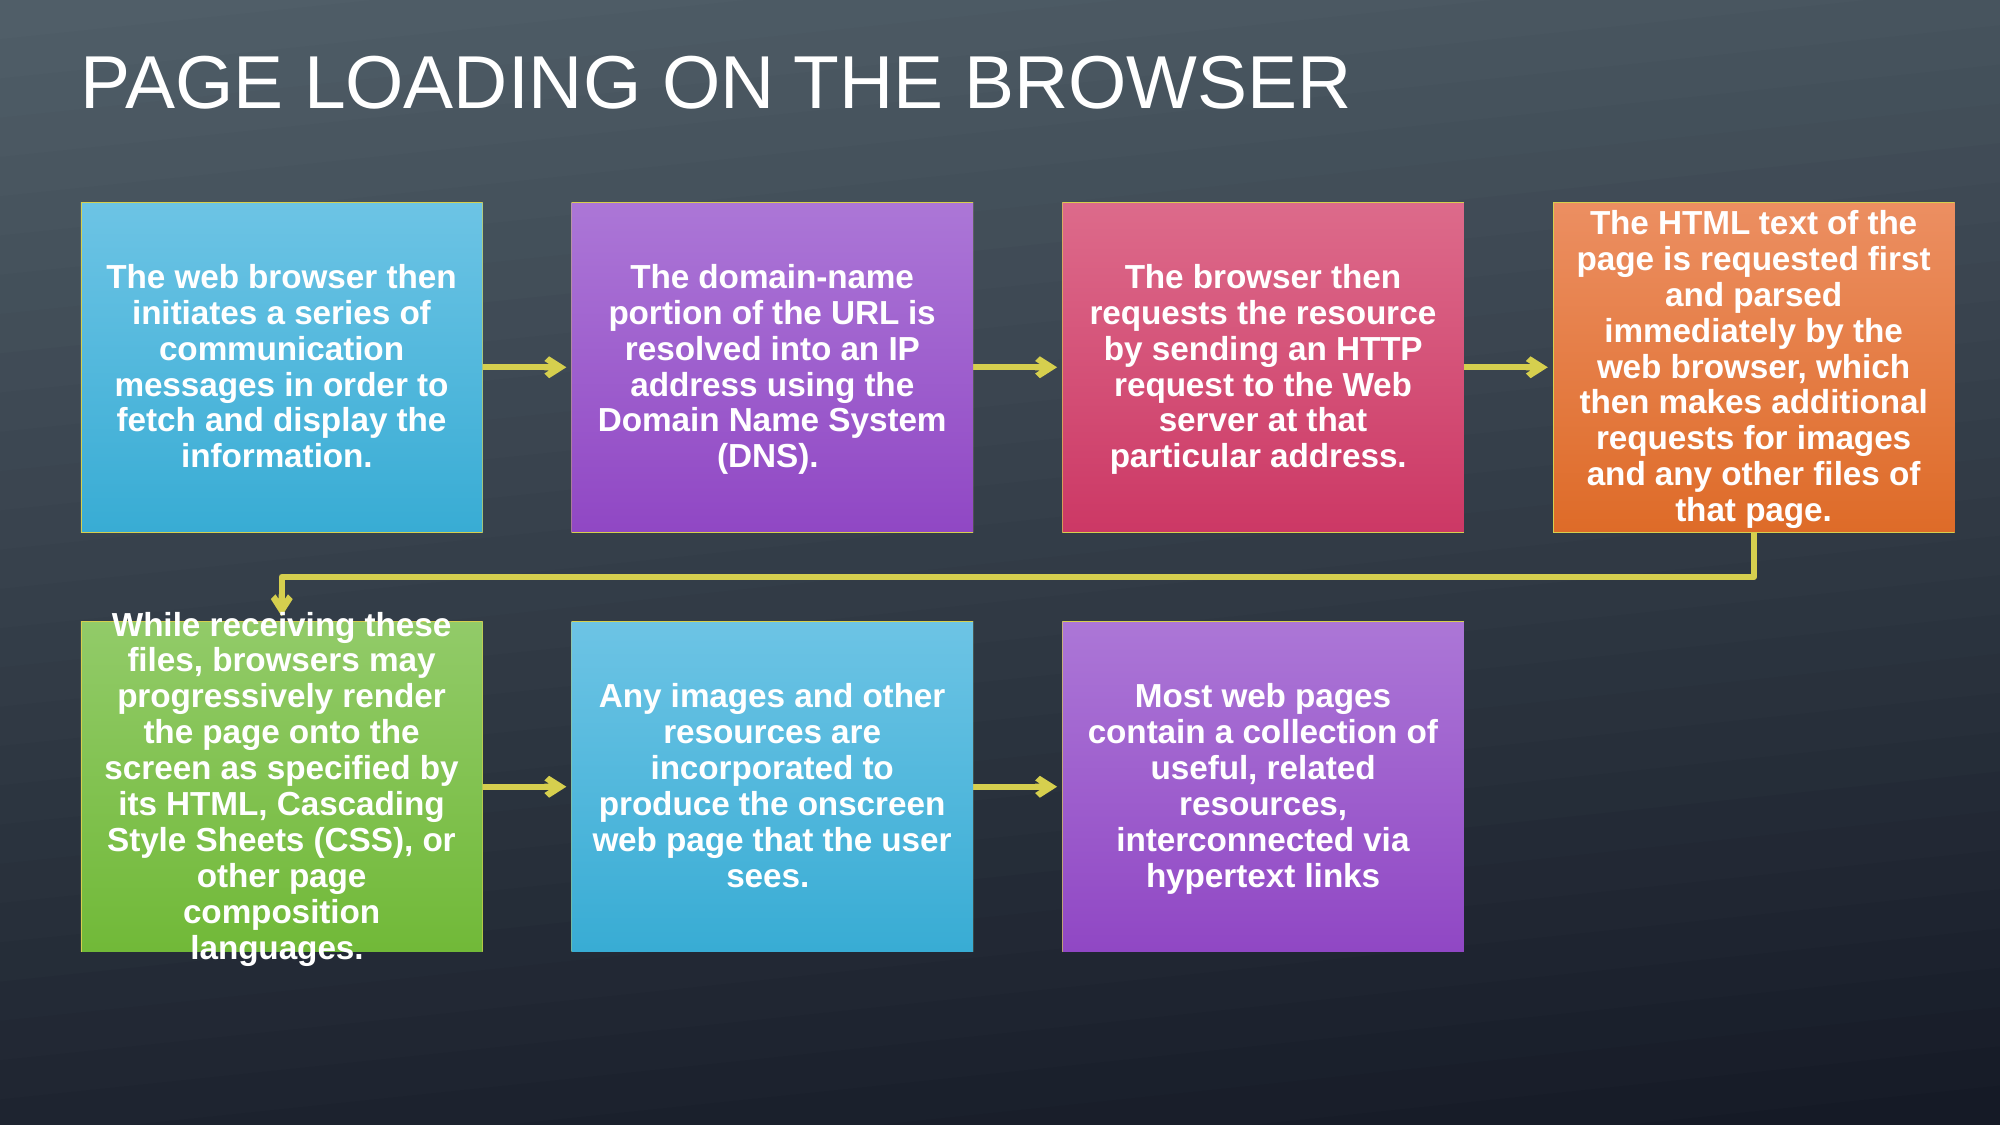

# Page loading on the browser

The web browser then initiates a series of communication messages in order to fetch and display the information.

The domain-name portion of the URL is resolved into an IP address using the Domain Name System (DNS).

The browser then requests the resource by sending an HTTP request to the Web server at that particular address.

The HTML text of the page is requested first and parsed immediately by the web browser, which then makes additional requests for images and any other files of that page.

While receiving these files, browsers may progressively render the page onto the screen as specified by its HTML, Cascading Style Sheets (CSS), or other page composition languages.

Any images and other resources are incorporated to produce the onscreen web page that the user sees.
Most web pages contain a collection of useful, related resources, interconnected via hypertext links